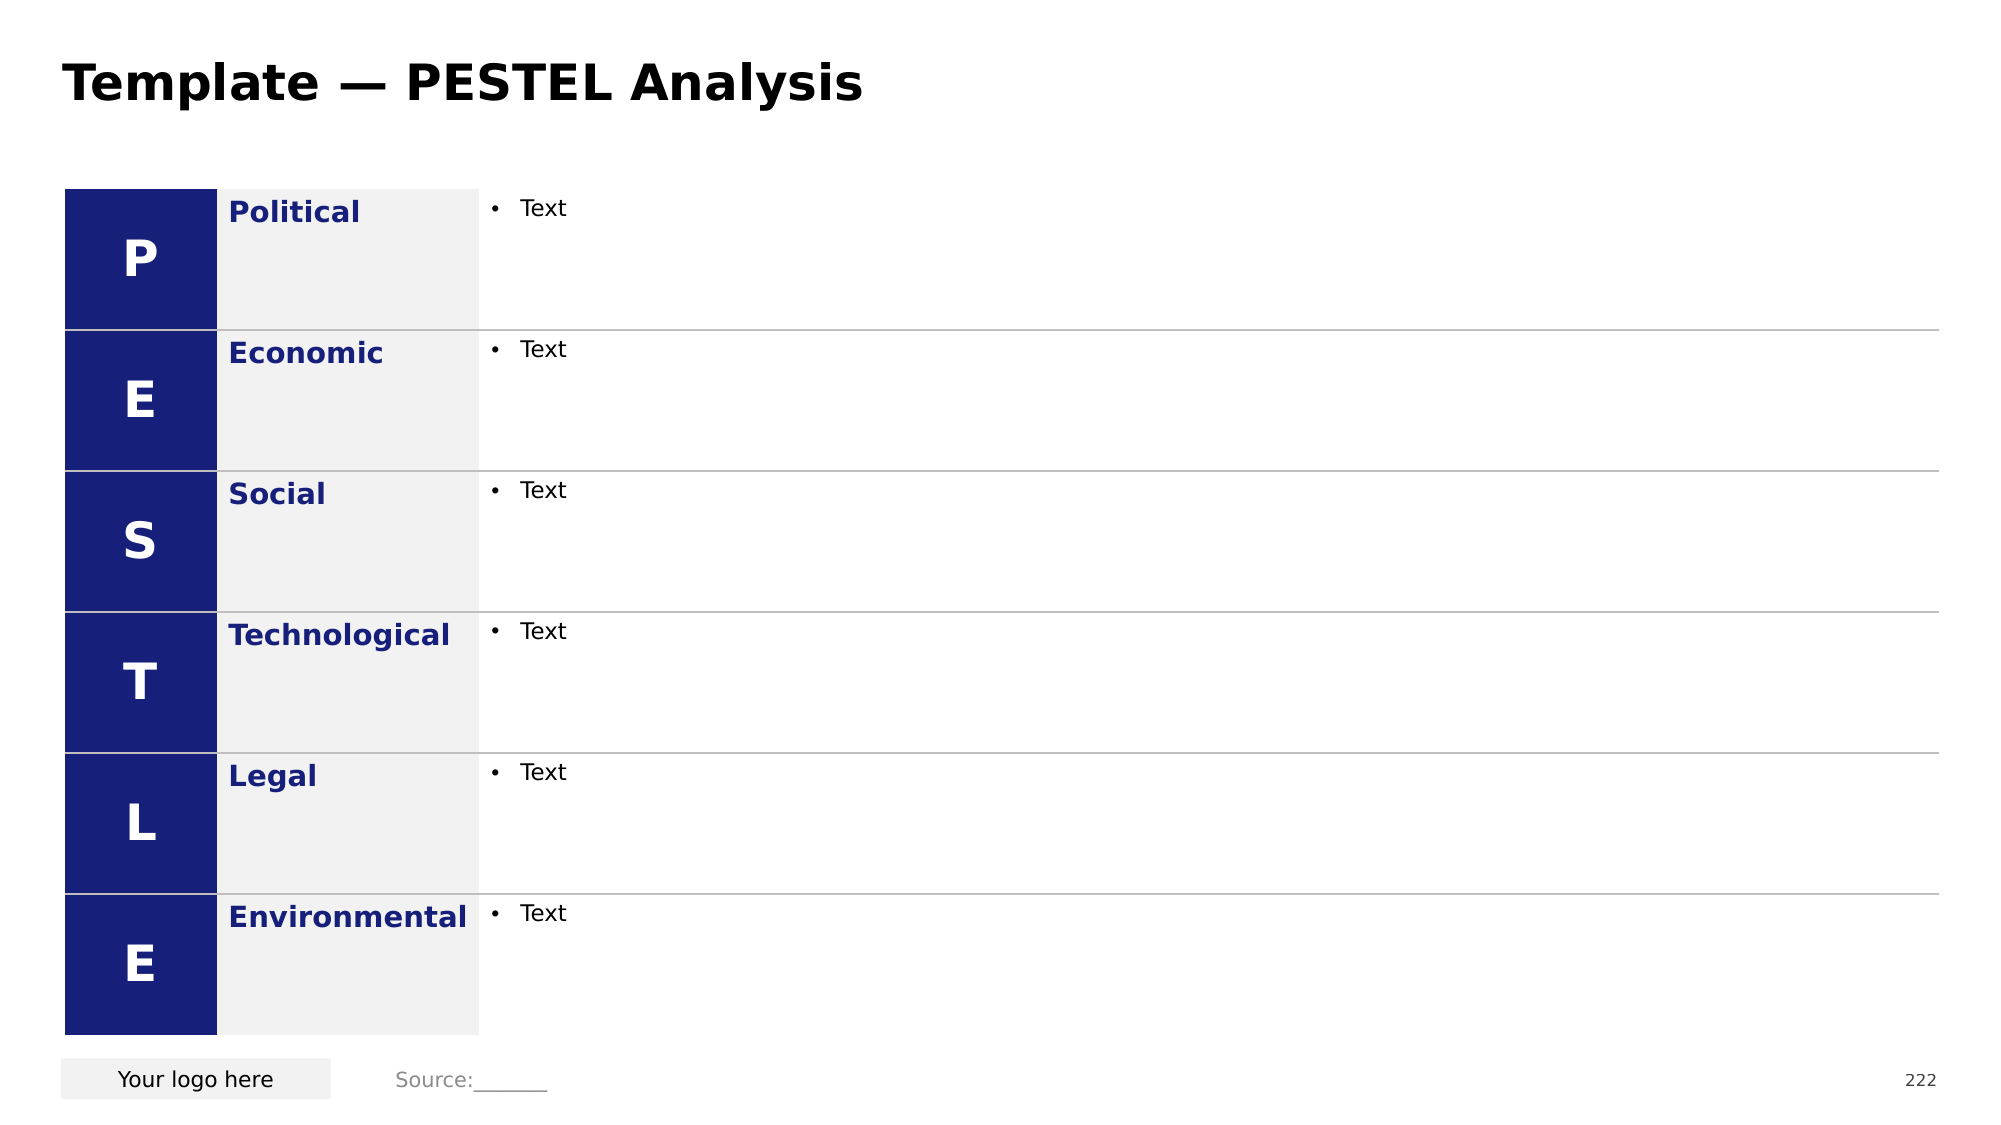

# Template — PESTEL Analysis
| P | Political | Text |
| --- | --- | --- |
| E | Economic | Text |
| S | Social | Text |
| T | Technological | Text |
| L | Legal | Text |
| E | Environmental | Text |
Source:_______